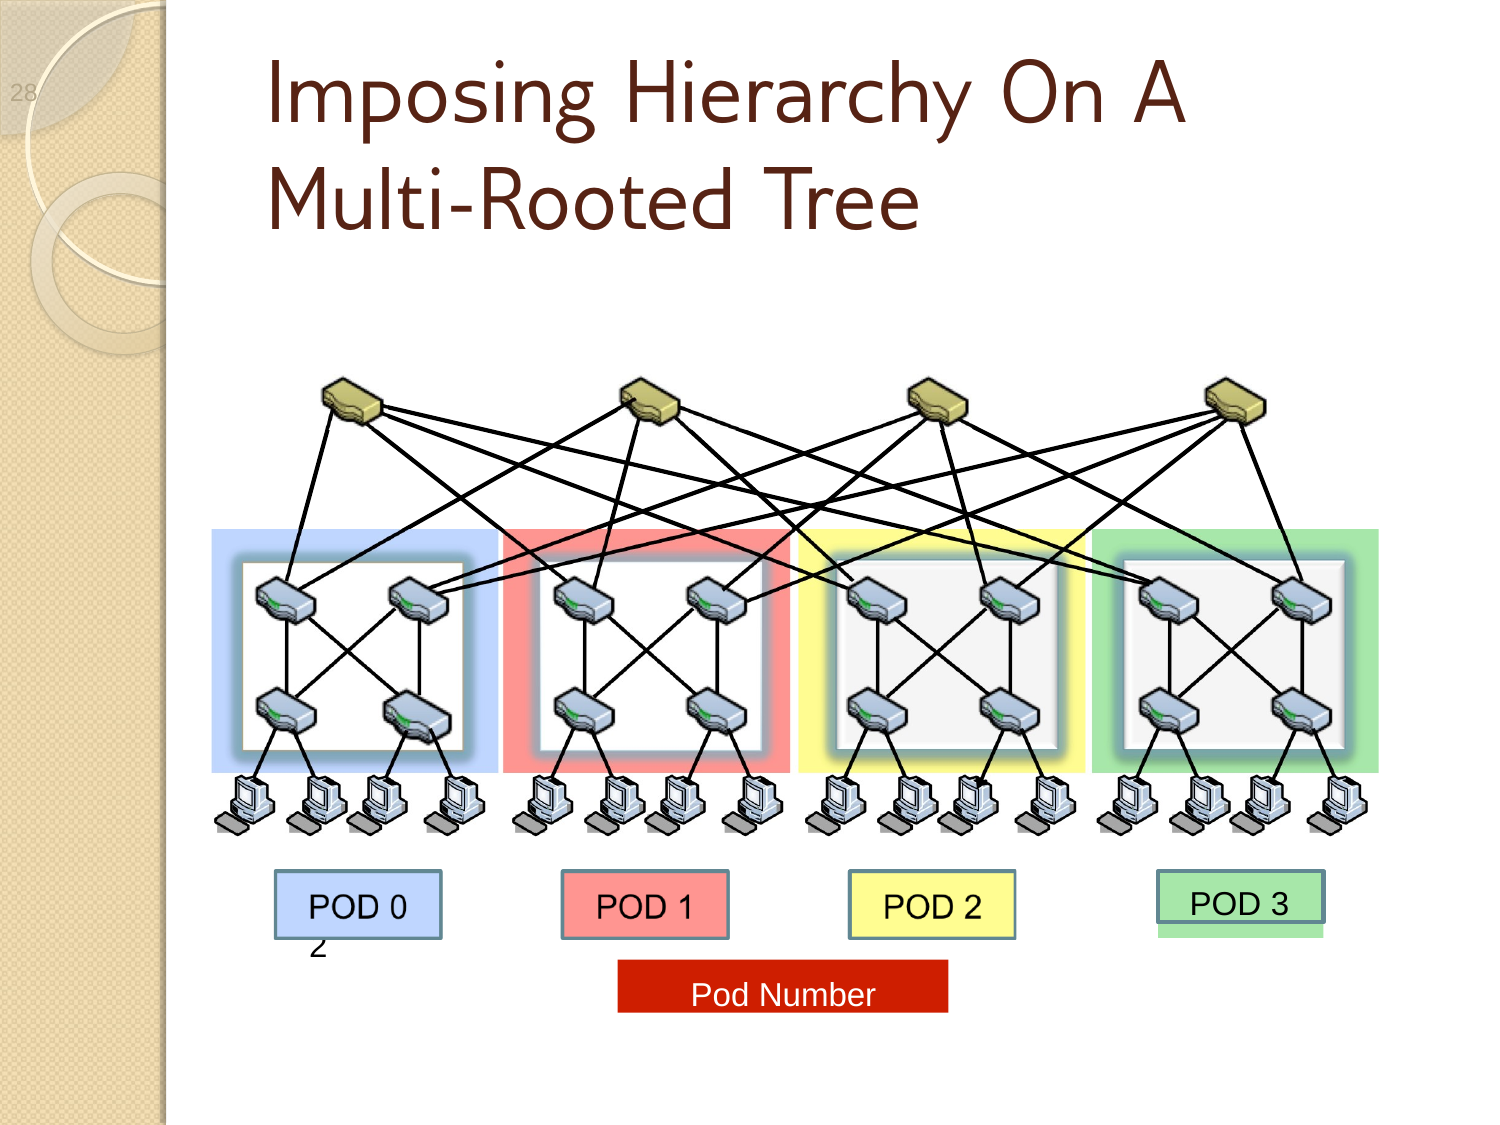

28
# Imposing Hierarchy On A Multi-Rooted Tree

POD 3

POD 0	POD 1	POD 2
Pod Number